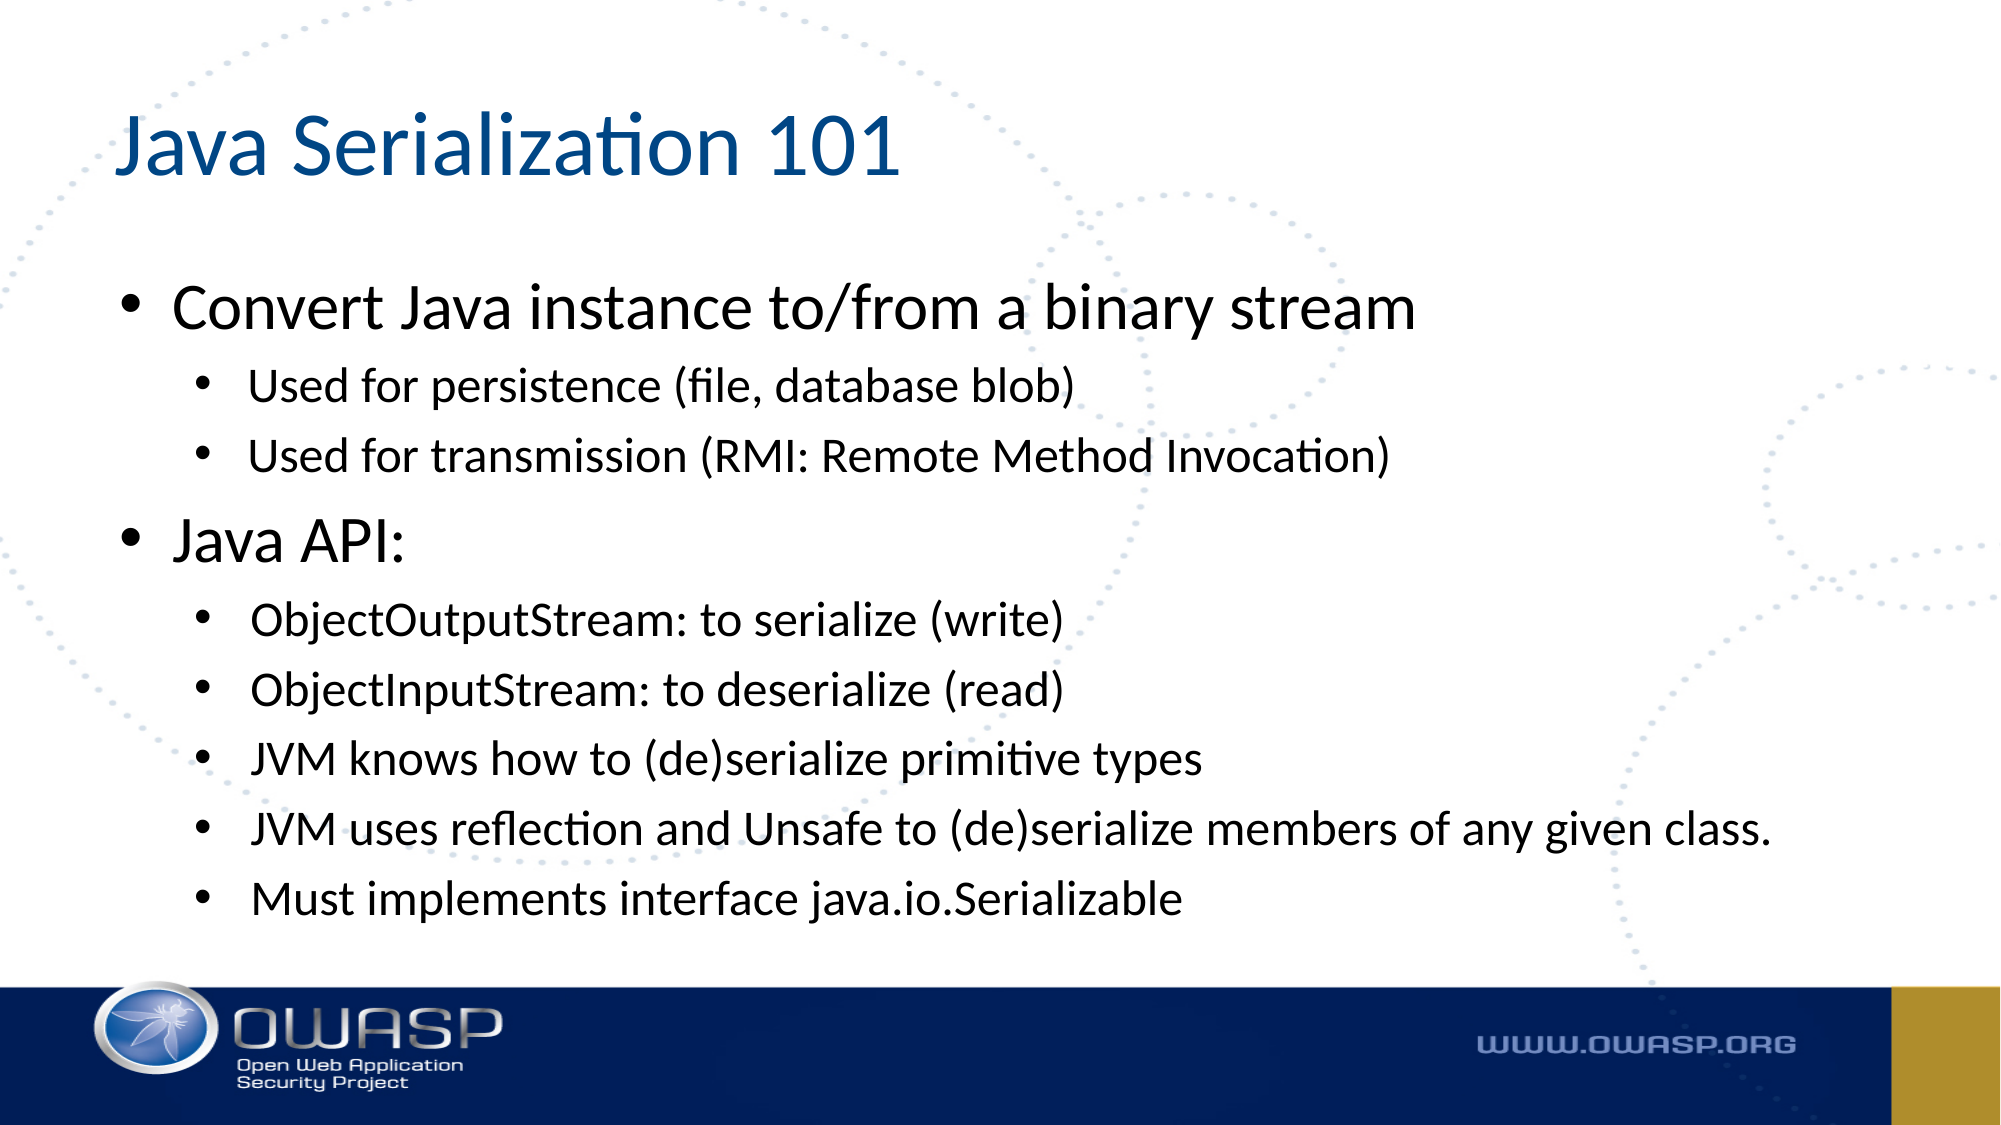

# Java Serialization 101
Convert Java instance to/from a binary stream
Used for persistence (file, database blob)
Used for transmission (RMI: Remote Method Invocation)
Java API:
ObjectOutputStream: to serialize (write)
ObjectInputStream: to deserialize (read)
JVM knows how to (de)serialize primitive types
JVM uses reflection and Unsafe to (de)serialize members of any given class.
Must implements interface java.io.Serializable